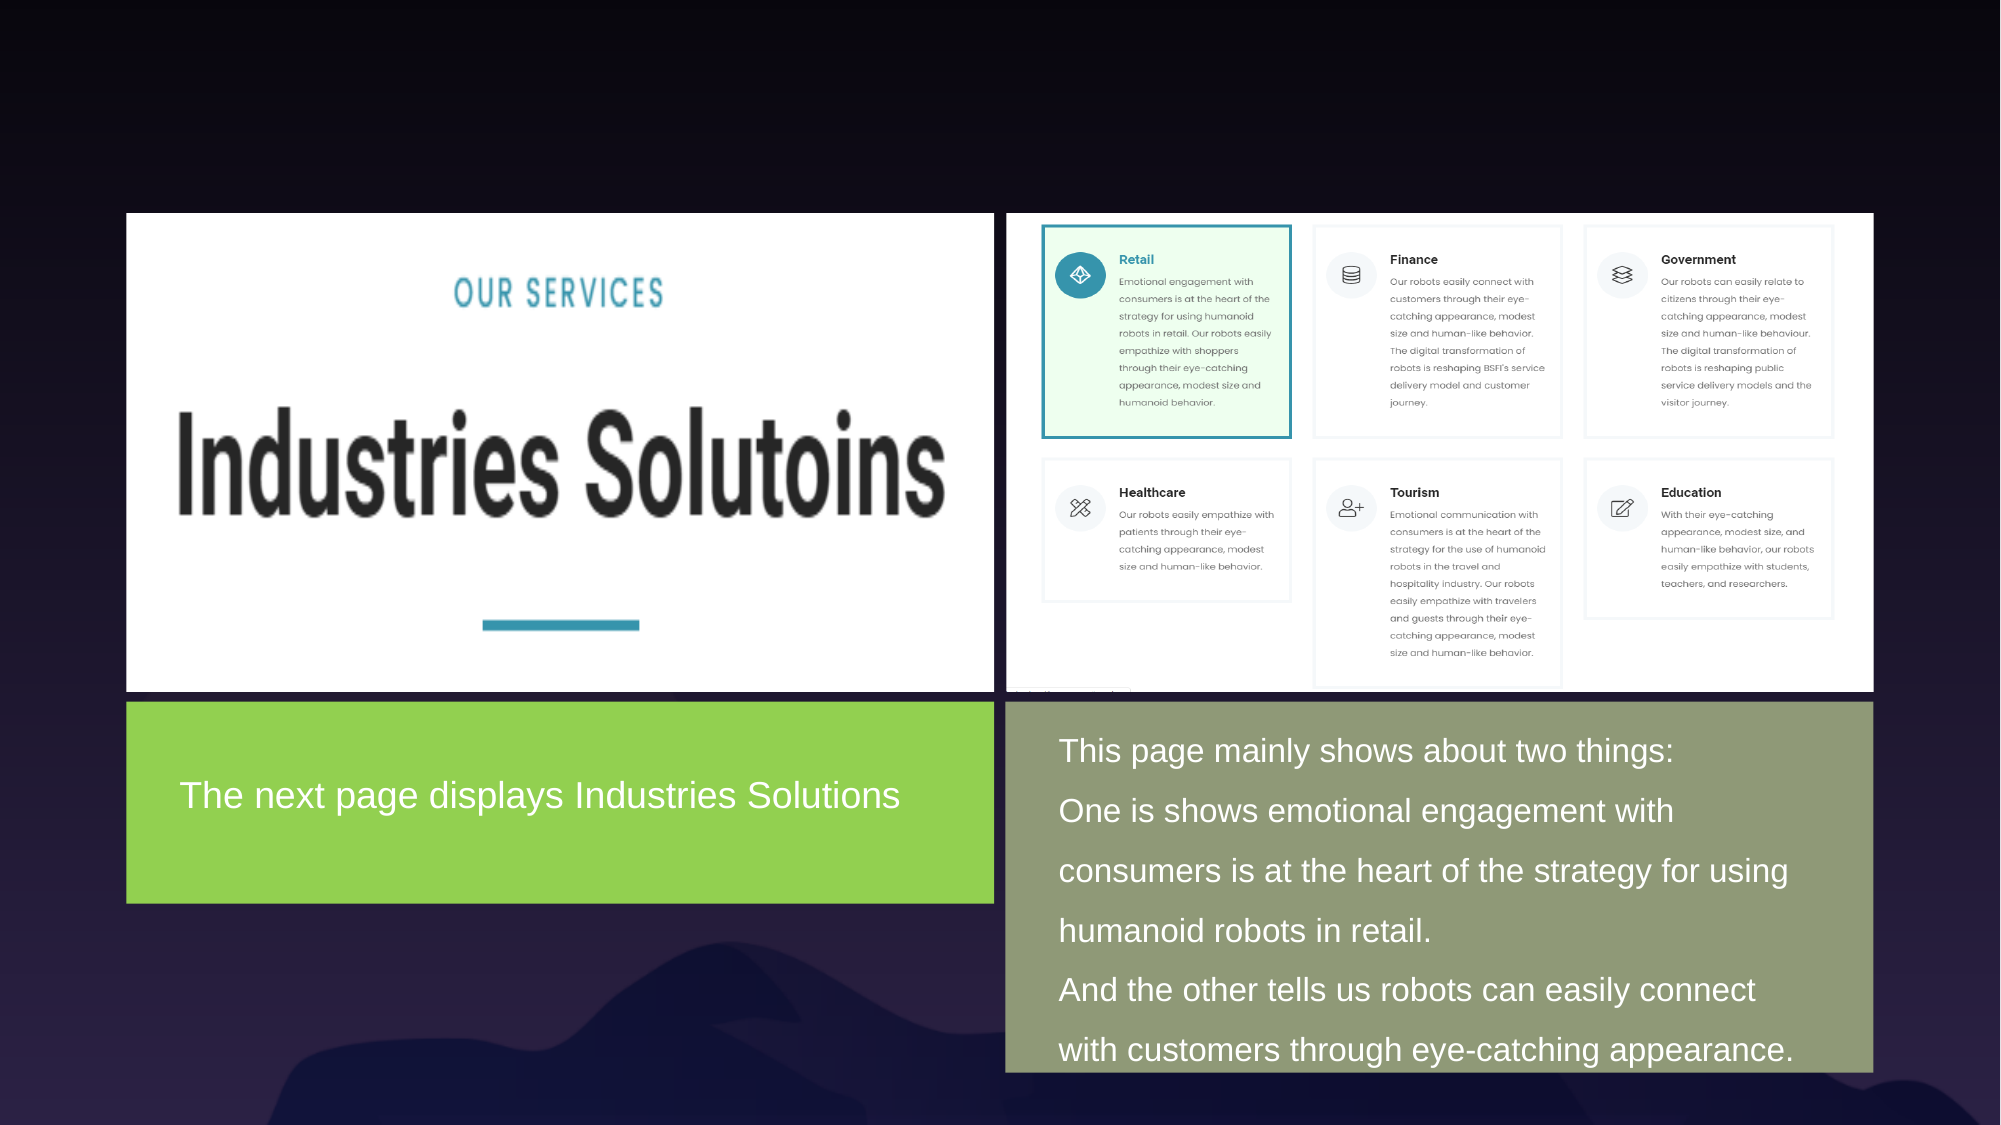

This page mainly shows about two things:
One is shows emotional engagement with consumers is at the heart of the strategy for using humanoid robots in retail.
And the other tells us robots can easily connect with customers through eye-catching appearance.
The next page displays Industries Solutions